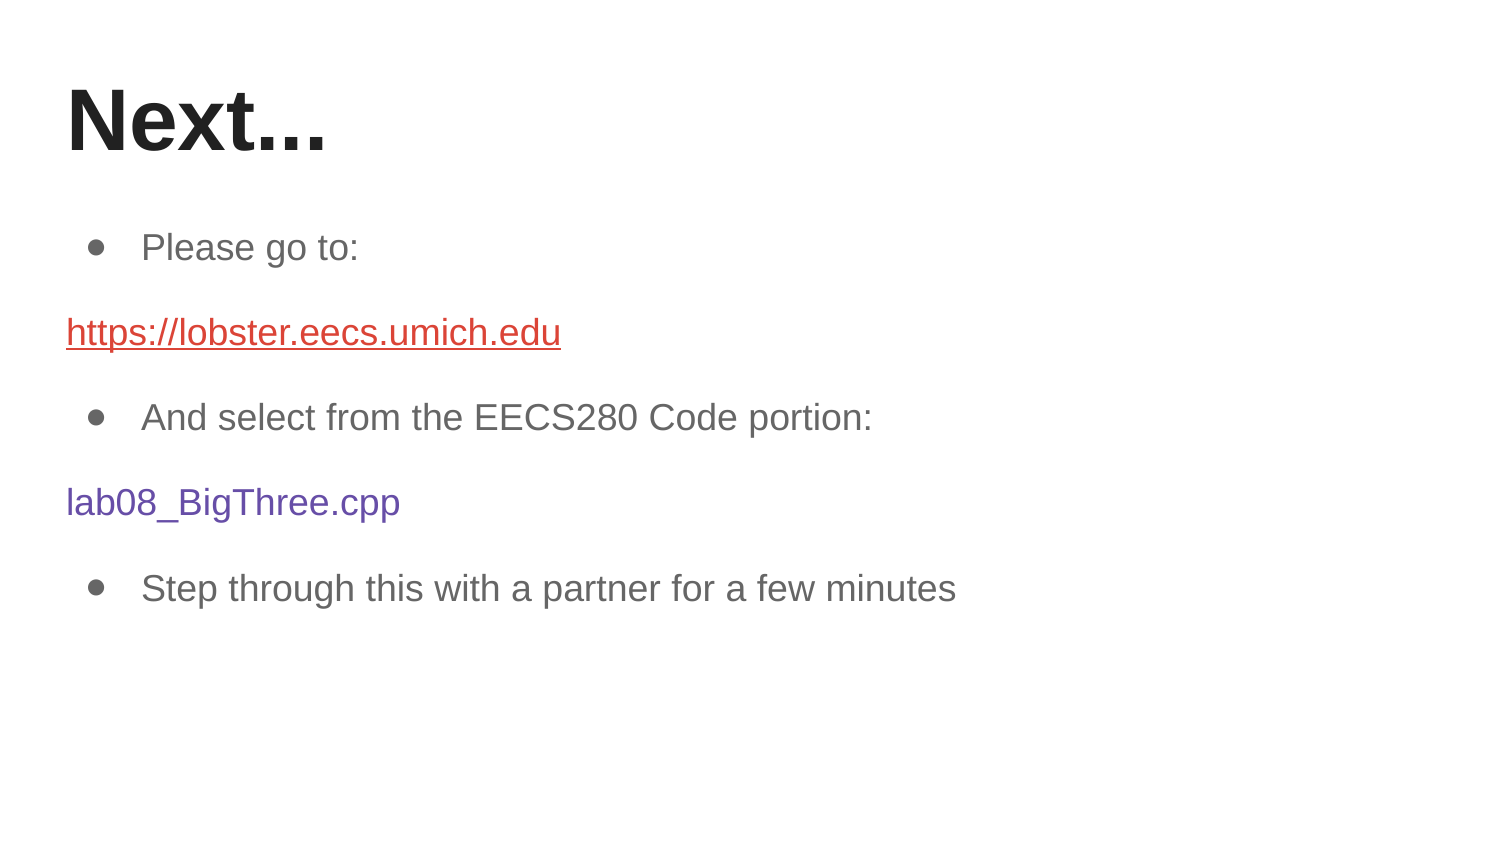

# Next...
Please go to:
https://lobster.eecs.umich.edu
And select from the EECS280 Code portion:
lab08_BigThree.cpp
Step through this with a partner for a few minutes